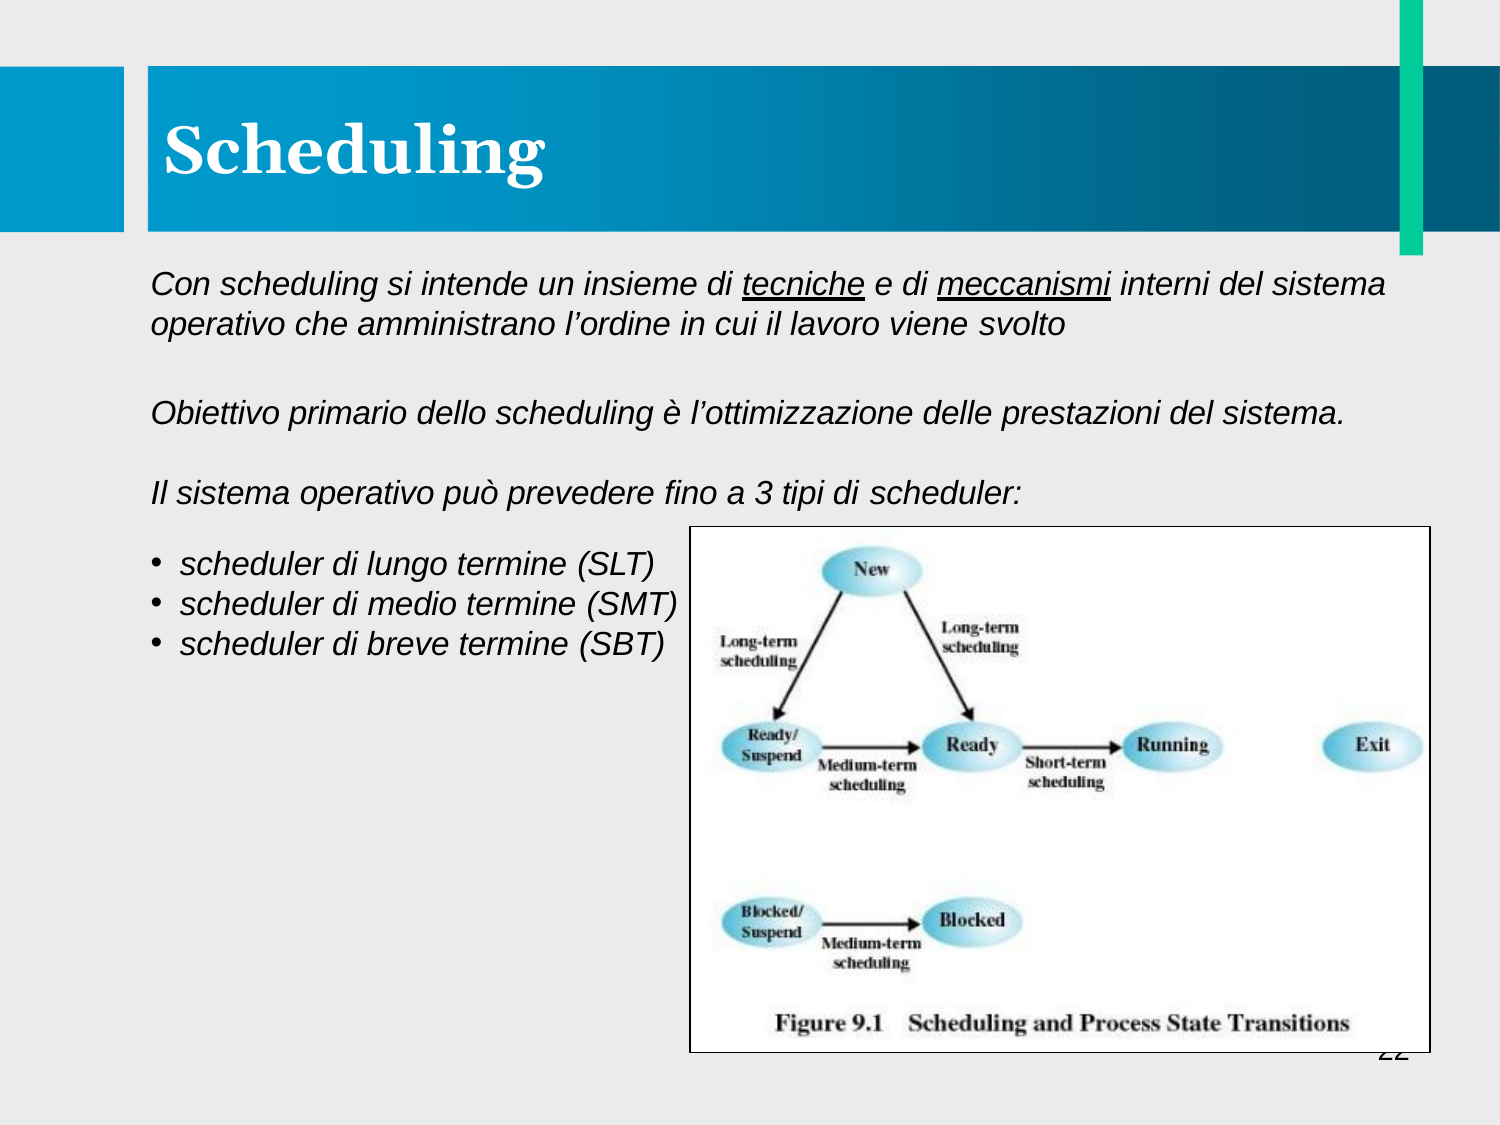

# Scheduling

Con scheduling si intende un insieme di tecniche e di meccanismi interni del sistema  operativo che amministrano l’ordine in cui il lavoro viene svolto
Obiettivo primario dello scheduling è l’ottimizzazione delle prestazioni del sistema.  Il sistema operativo può prevedere fino a 3 tipi di scheduler:
scheduler di lungo termine (SLT)
scheduler di medio termine (SMT)
scheduler di breve termine (SBT)

22